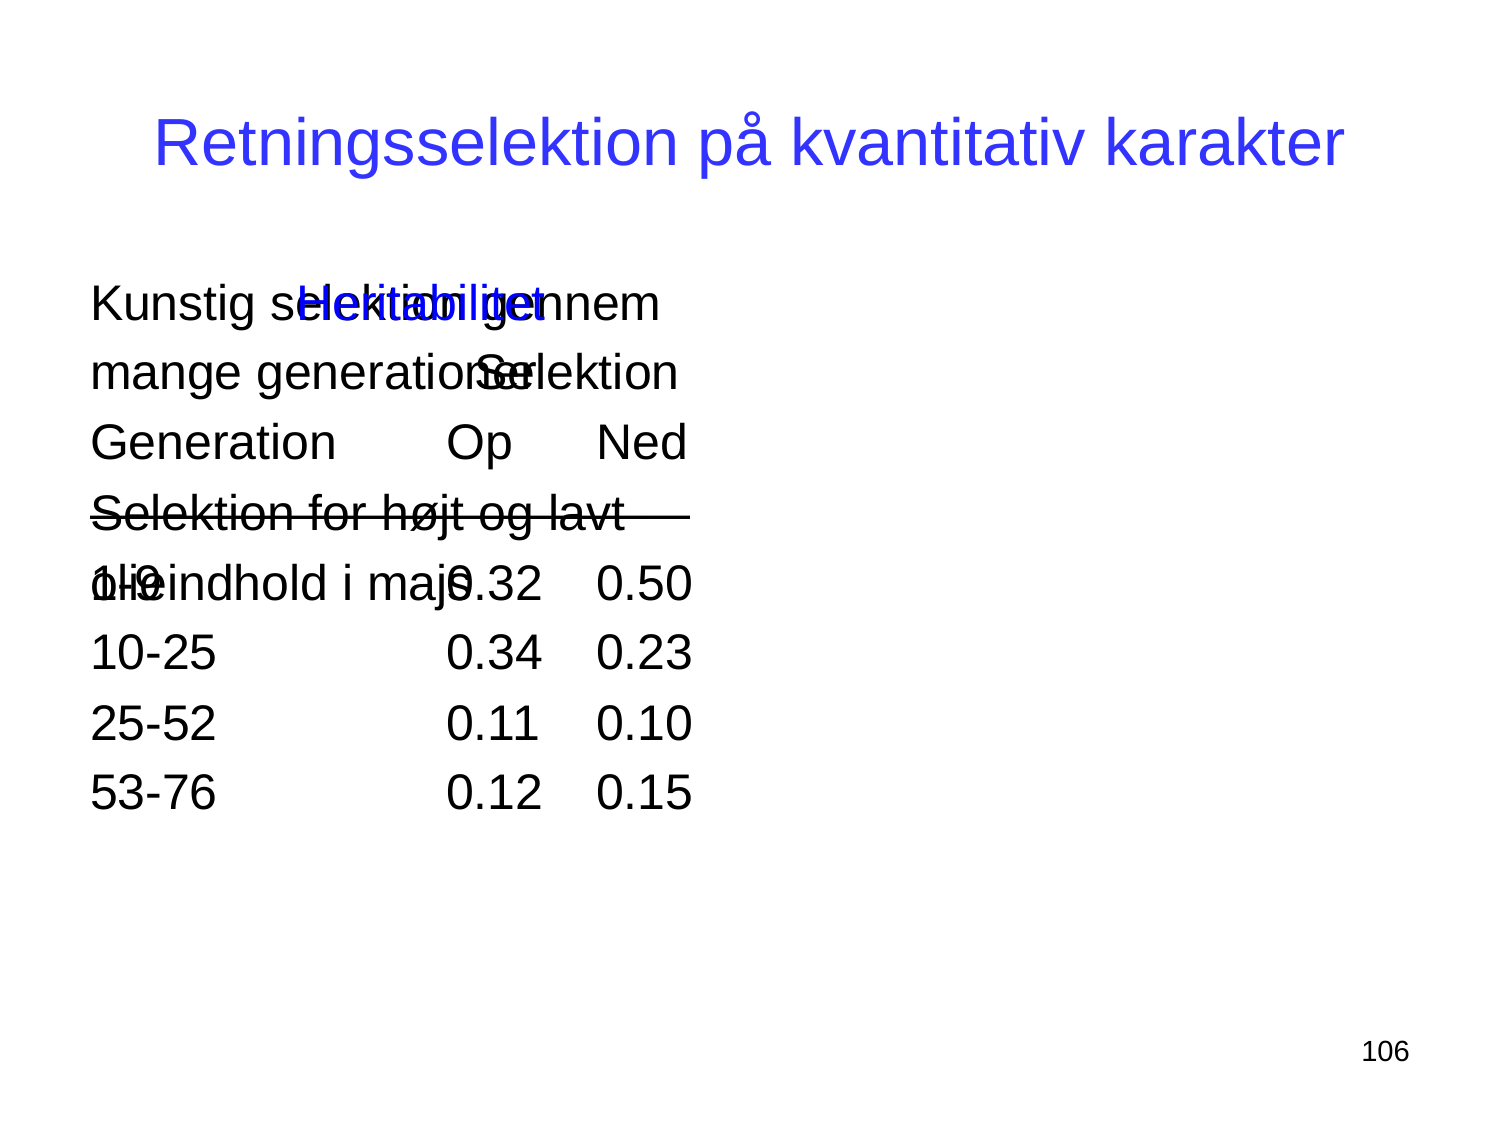

# Retningsselektion på kvantitativ karakter
Kunstig selektion gennem
mange generationer

Selektion for højt og lavt
olieindhold i majs
		Heritabilitet
 			  Selektion
Generation	Op	Ned
————————————
1-9		0.32	0.50
10-25		0.34	0.23
25-52		0.11	0.10
53-76		0.12	0.15

106